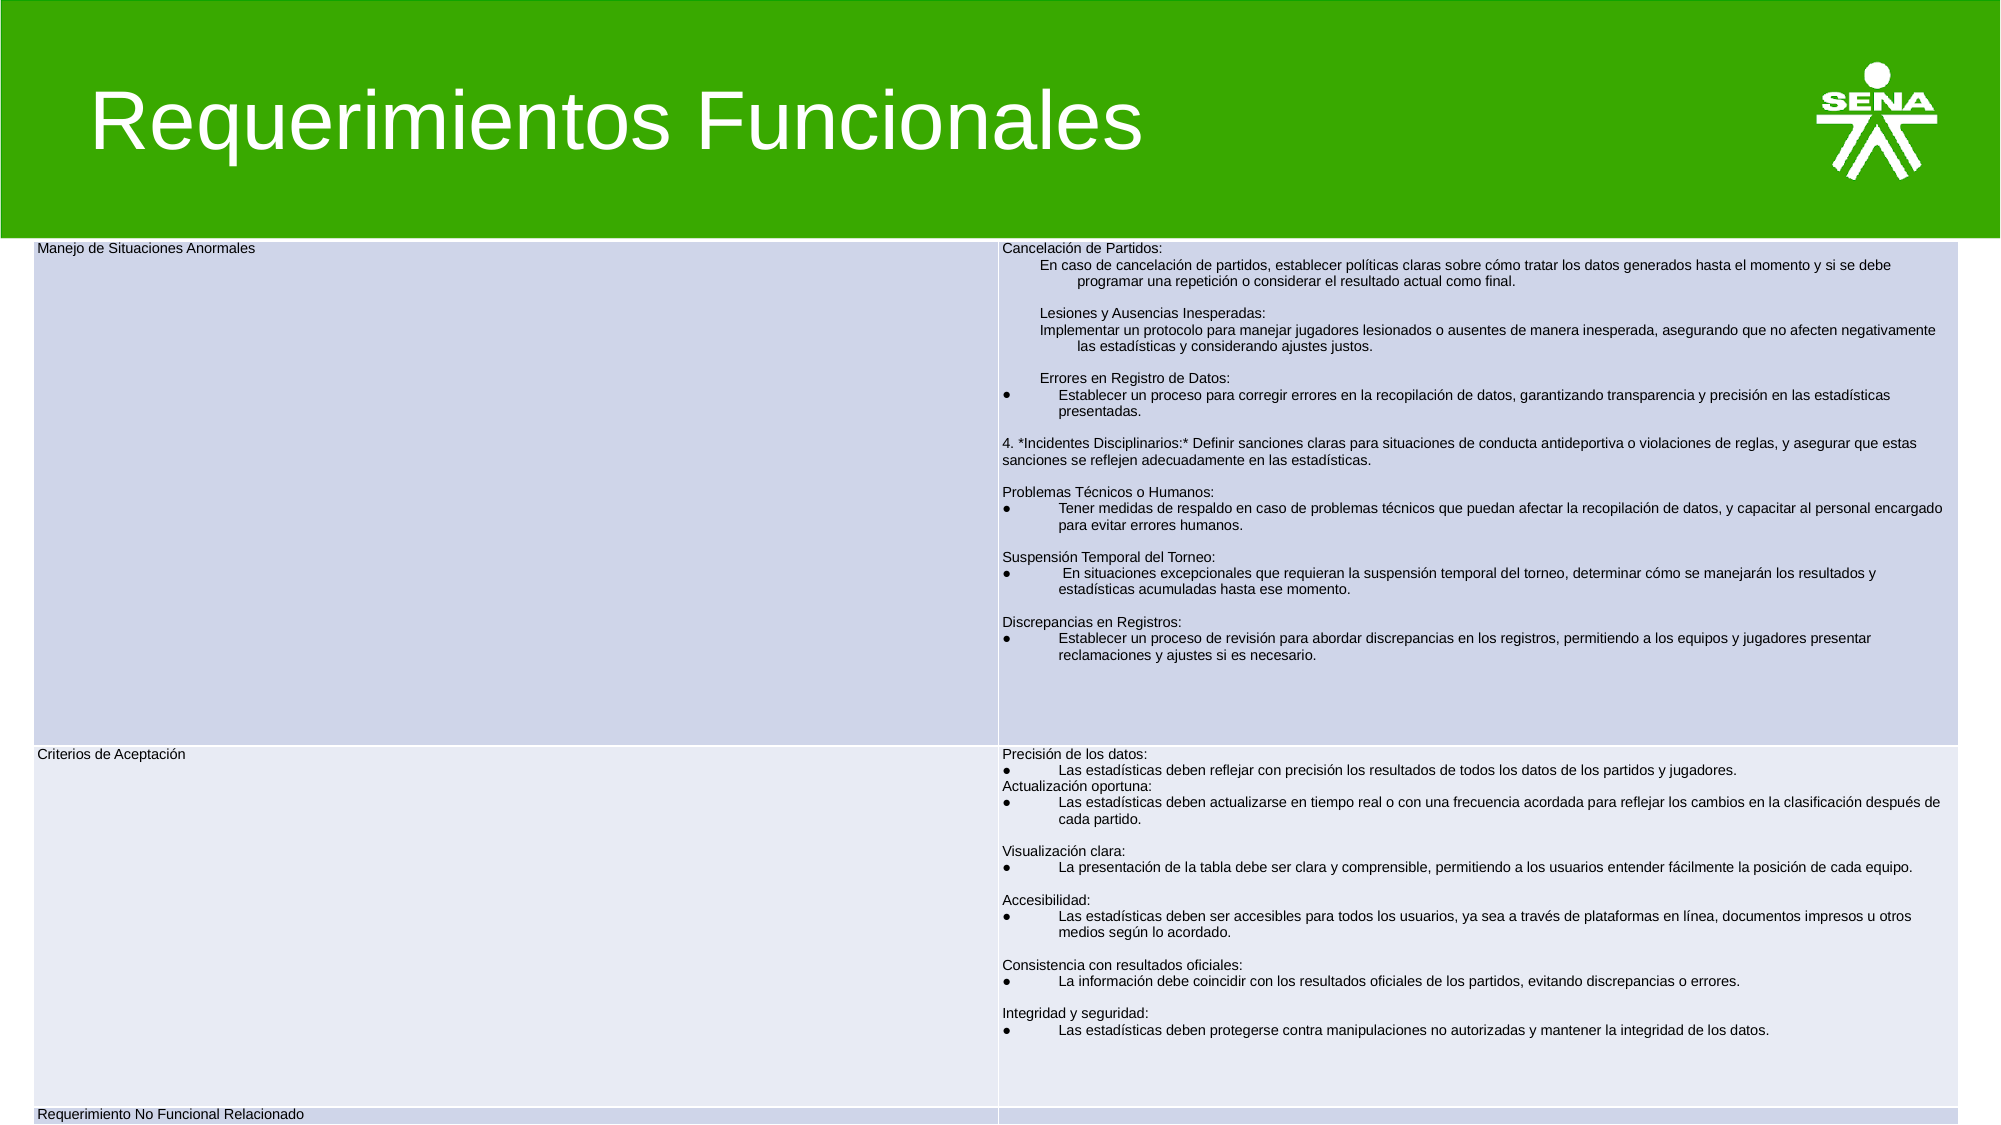

# Requerimientos Funcionales
| Manejo de Situaciones Anormales | Cancelación de Partidos: En caso de cancelación de partidos, establecer políticas claras sobre cómo tratar los datos generados hasta el momento y si se debe programar una repetición o considerar el resultado actual como final.   Lesiones y Ausencias Inesperadas: Implementar un protocolo para manejar jugadores lesionados o ausentes de manera inesperada, asegurando que no afecten negativamente las estadísticas y considerando ajustes justos.   Errores en Registro de Datos: Establecer un proceso para corregir errores en la recopilación de datos, garantizando transparencia y precisión en las estadísticas presentadas.   4. \*Incidentes Disciplinarios:\* Definir sanciones claras para situaciones de conducta antideportiva o violaciones de reglas, y asegurar que estas sanciones se reflejen adecuadamente en las estadísticas.   Problemas Técnicos o Humanos: Tener medidas de respaldo en caso de problemas técnicos que puedan afectar la recopilación de datos, y capacitar al personal encargado para evitar errores humanos.   Suspensión Temporal del Torneo: En situaciones excepcionales que requieran la suspensión temporal del torneo, determinar cómo se manejarán los resultados y estadísticas acumuladas hasta ese momento.   Discrepancias en Registros: Establecer un proceso de revisión para abordar discrepancias en los registros, permitiendo a los equipos y jugadores presentar reclamaciones y ajustes si es necesario. |
| --- | --- |
| Criterios de Aceptación | Precisión de los datos: Las estadísticas deben reflejar con precisión los resultados de todos los datos de los partidos y jugadores. Actualización oportuna: Las estadísticas deben actualizarse en tiempo real o con una frecuencia acordada para reflejar los cambios en la clasificación después de cada partido.   Visualización clara: La presentación de la tabla debe ser clara y comprensible, permitiendo a los usuarios entender fácilmente la posición de cada equipo.   Accesibilidad: Las estadísticas deben ser accesibles para todos los usuarios, ya sea a través de plataformas en línea, documentos impresos u otros medios según lo acordado.   Consistencia con resultados oficiales: La información debe coincidir con los resultados oficiales de los partidos, evitando discrepancias o errores.   Integridad y seguridad: Las estadísticas deben protegerse contra manipulaciones no autorizadas y mantener la integridad de los datos. |
| Requerimiento No Funcional Relacionado |  |